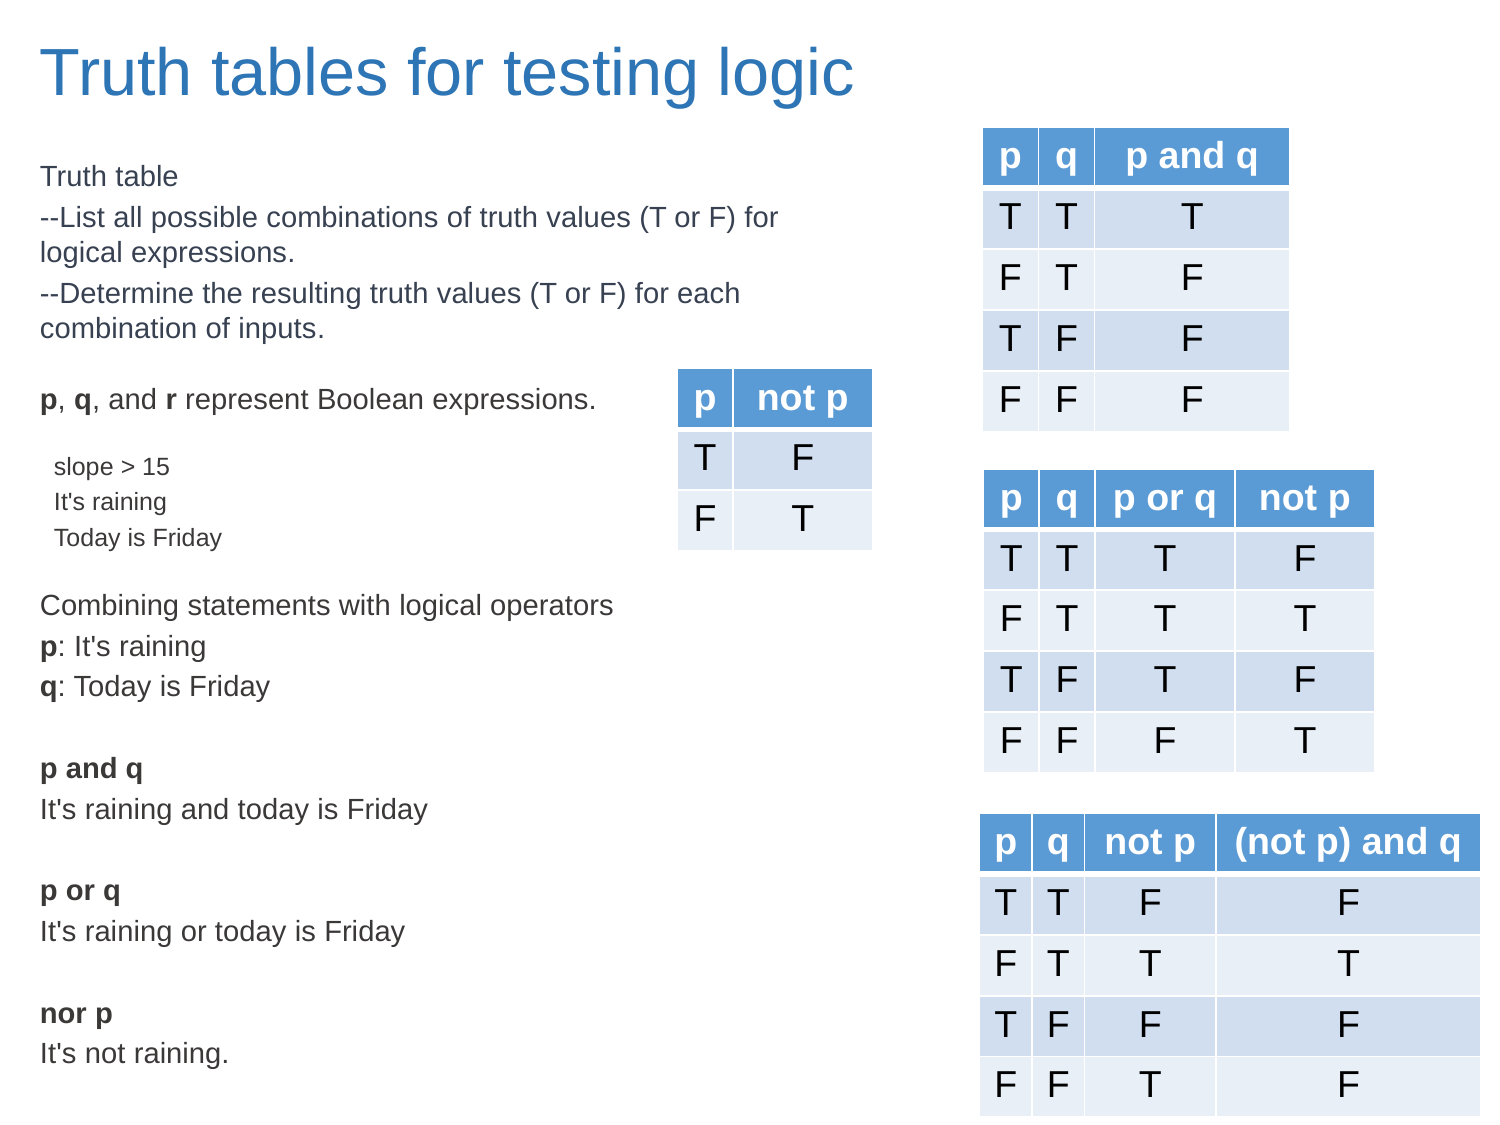

# Truth tables for testing logic
| p | q | p and q |
| --- | --- | --- |
| T | T | T |
| F | T | F |
| T | F | F |
| F | F | F |
Truth table
--List all possible combinations of truth values (T or F) for logical expressions.
--Determine the resulting truth values (T or F) for each combination of inputs.

p, q, and r represent Boolean expressions.
  slope > 15
  It's raining
  Today is Friday
Combining statements with logical operators
p: It's raining
q: Today is Friday

p and q
It's raining and today is Friday

p or q
It's raining or today is Friday

nor p
It's not raining.

| p | not p |
| --- | --- |
| T | F |
| F | T |
| p | q | p or q | not p |
| --- | --- | --- | --- |
| T | T | T | F |
| F | T | T | T |
| T | F | T | F |
| F | F | F | T |
| p | q | not p | (not p) and q |
| --- | --- | --- | --- |
| T | T | F | F |
| F | T | T | T |
| T | F | F | F |
| F | F | T | F |